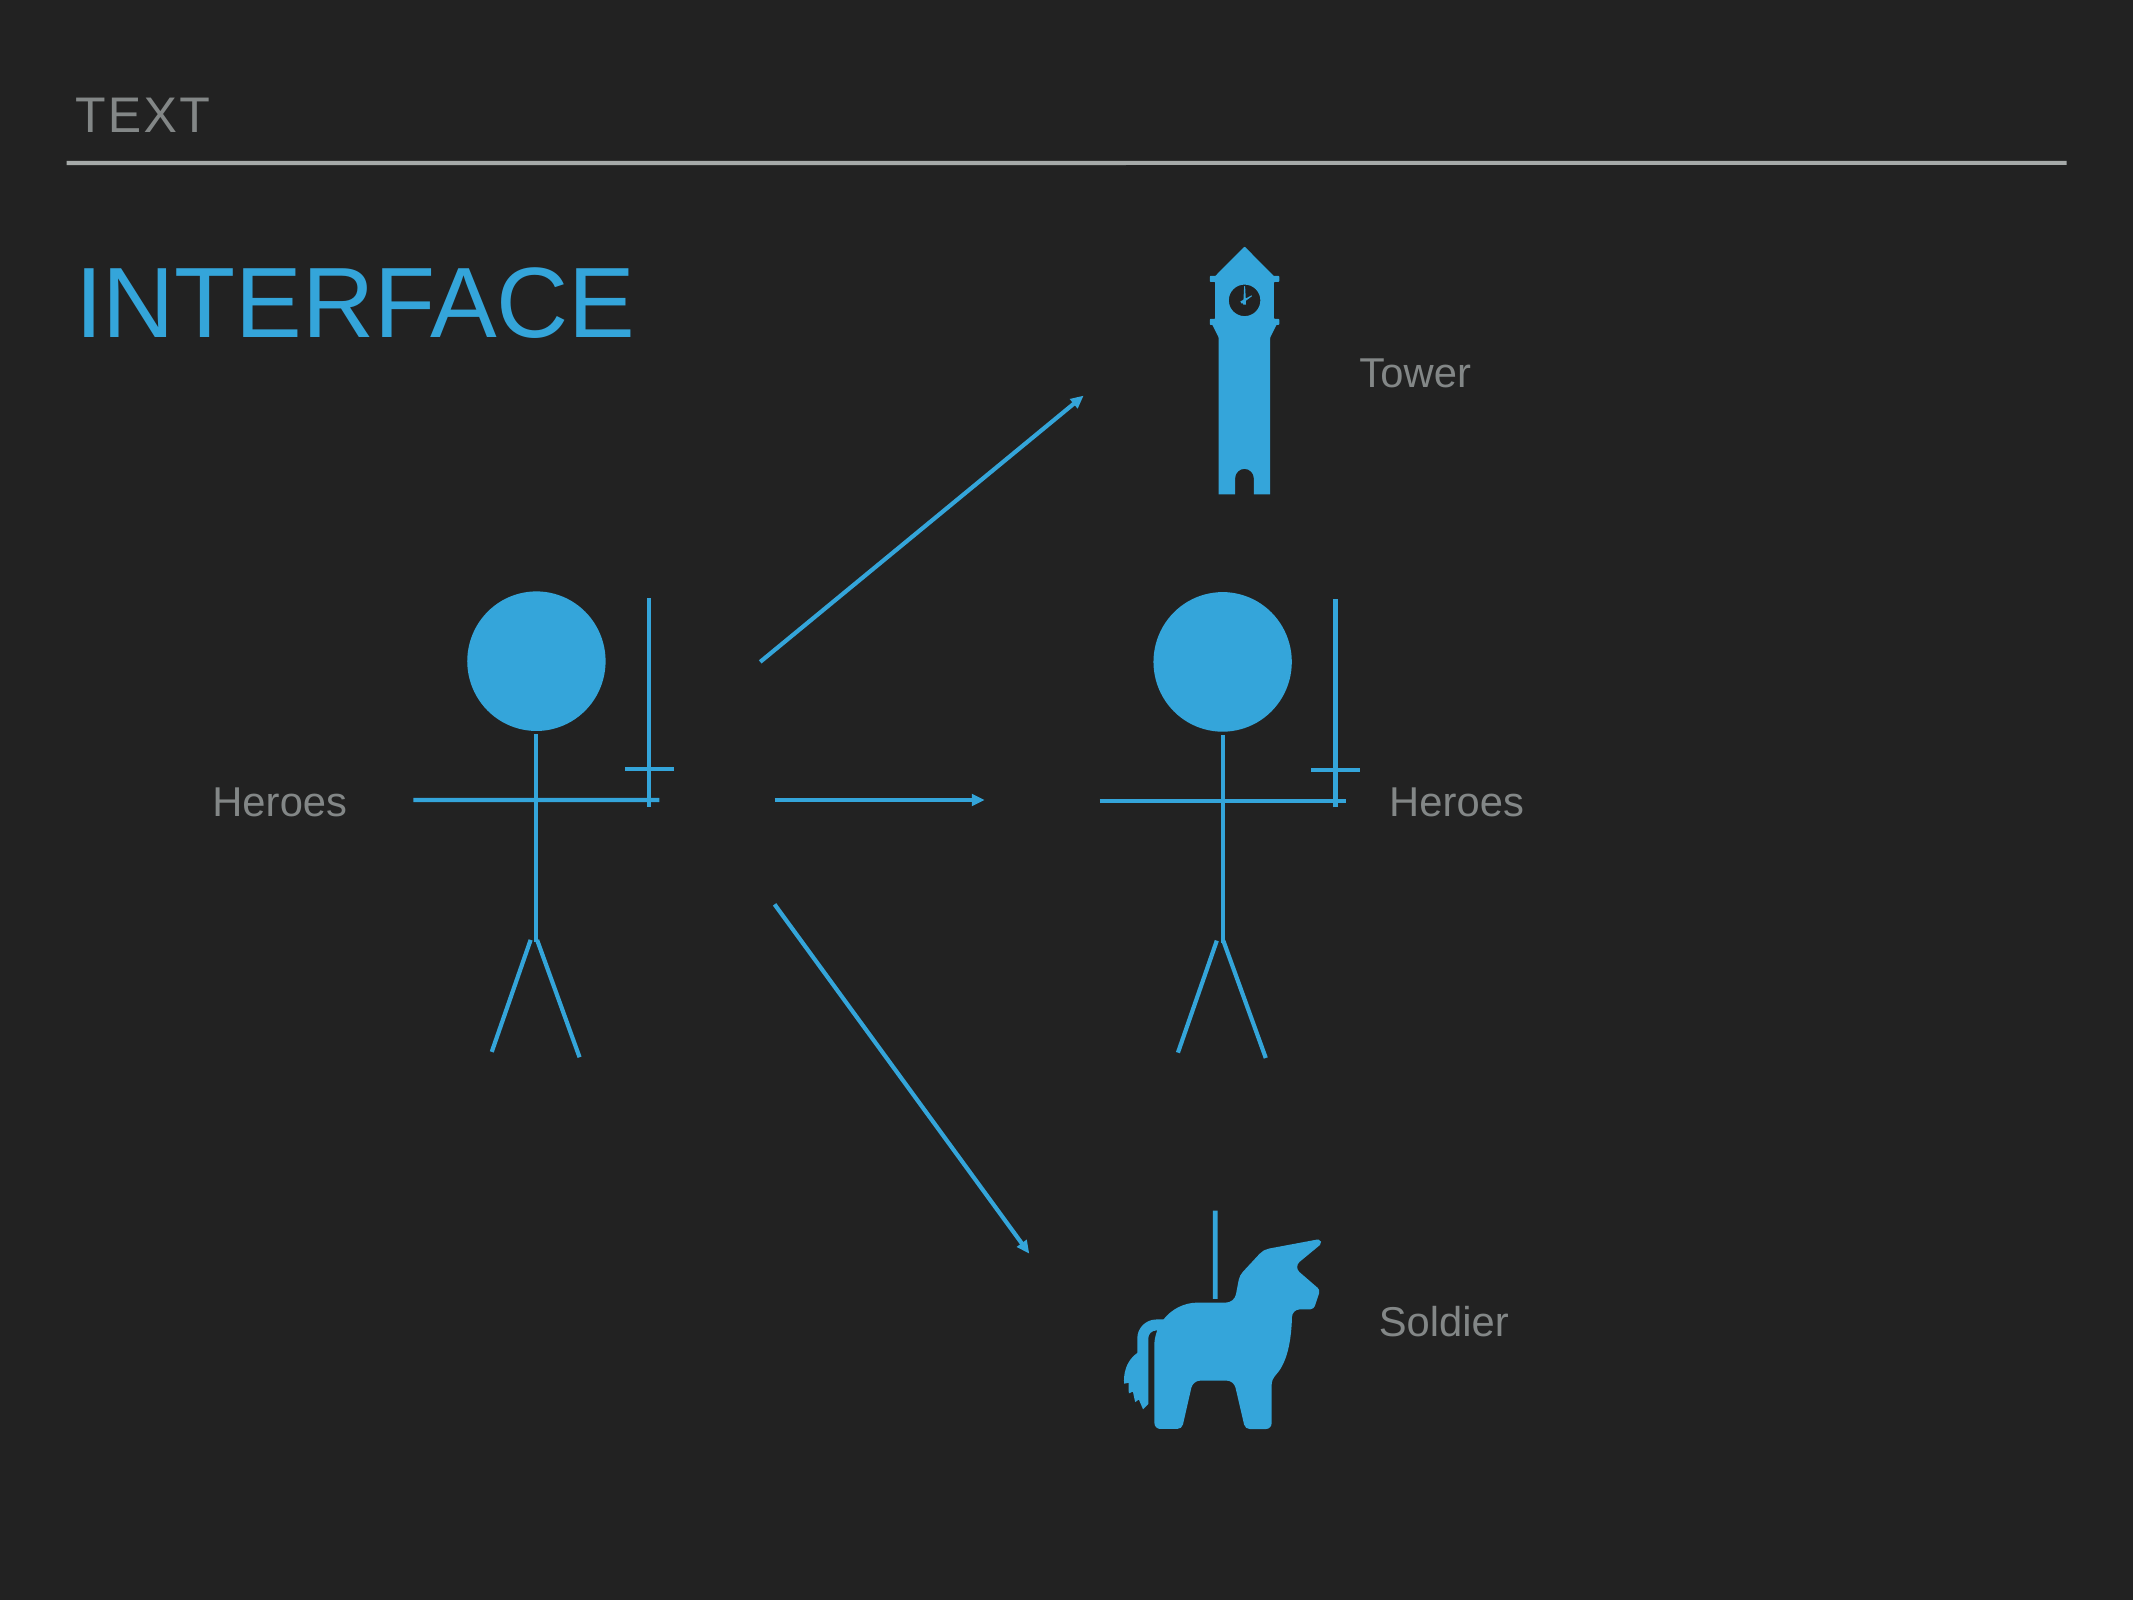

Text

# Interface
Tower

Heroes
Heroes

Soldier